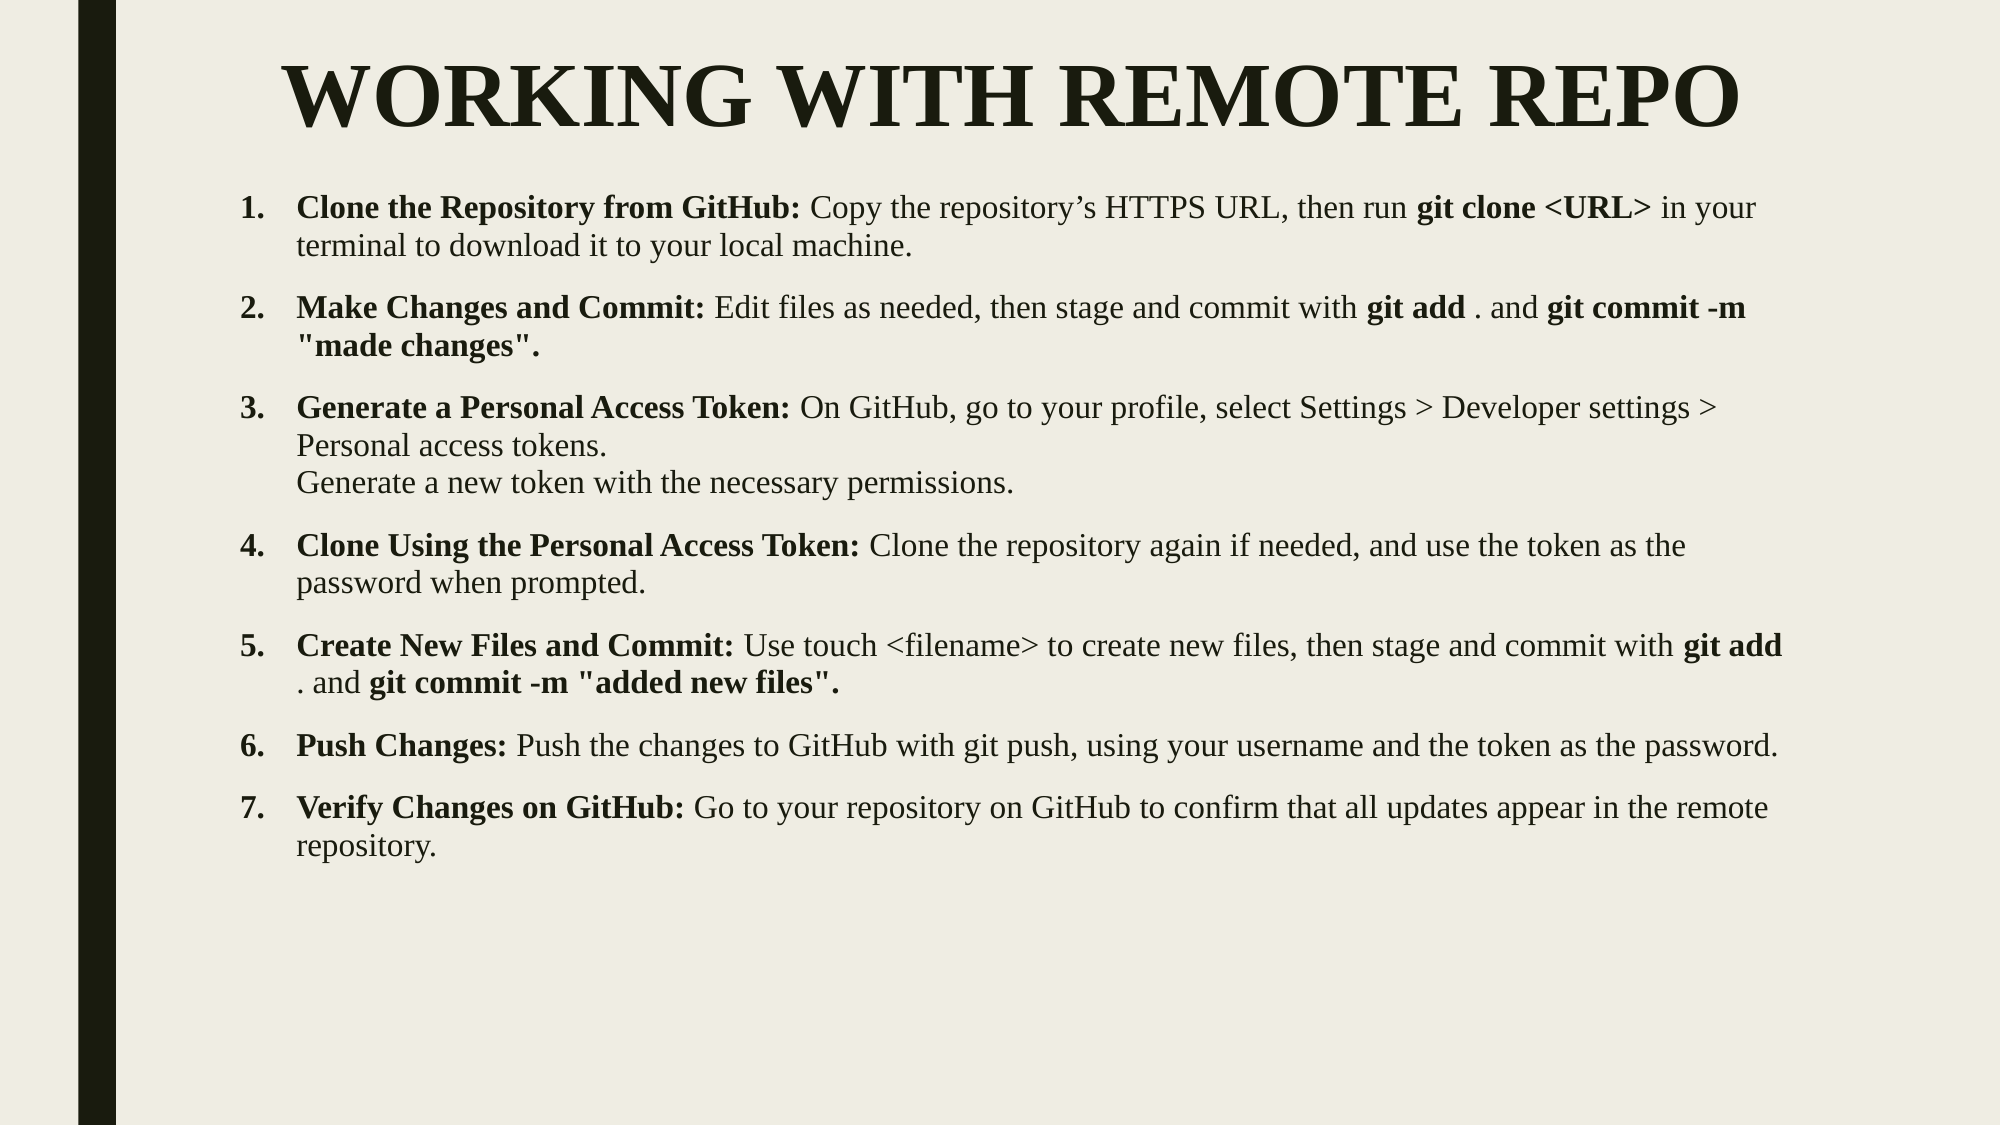

# WORKING WITH REMOTE REPO
Clone the Repository from GitHub: Copy the repository’s HTTPS URL, then run git clone <URL> in your terminal to download it to your local machine.
Make Changes and Commit: Edit files as needed, then stage and commit with git add . and git commit -m "made changes".
Generate a Personal Access Token: On GitHub, go to your profile, select Settings > Developer settings > Personal access tokens.                                                                                                                                        Generate a new token with the necessary permissions.
Clone Using the Personal Access Token: Clone the repository again if needed, and use the token as the password when prompted.
Create New Files and Commit: Use touch <filename> to create new files, then stage and commit with git add . and git commit -m "added new files".
Push Changes: Push the changes to GitHub with git push, using your username and the token as the password.
Verify Changes on GitHub: Go to your repository on GitHub to confirm that all updates appear in the remote repository.